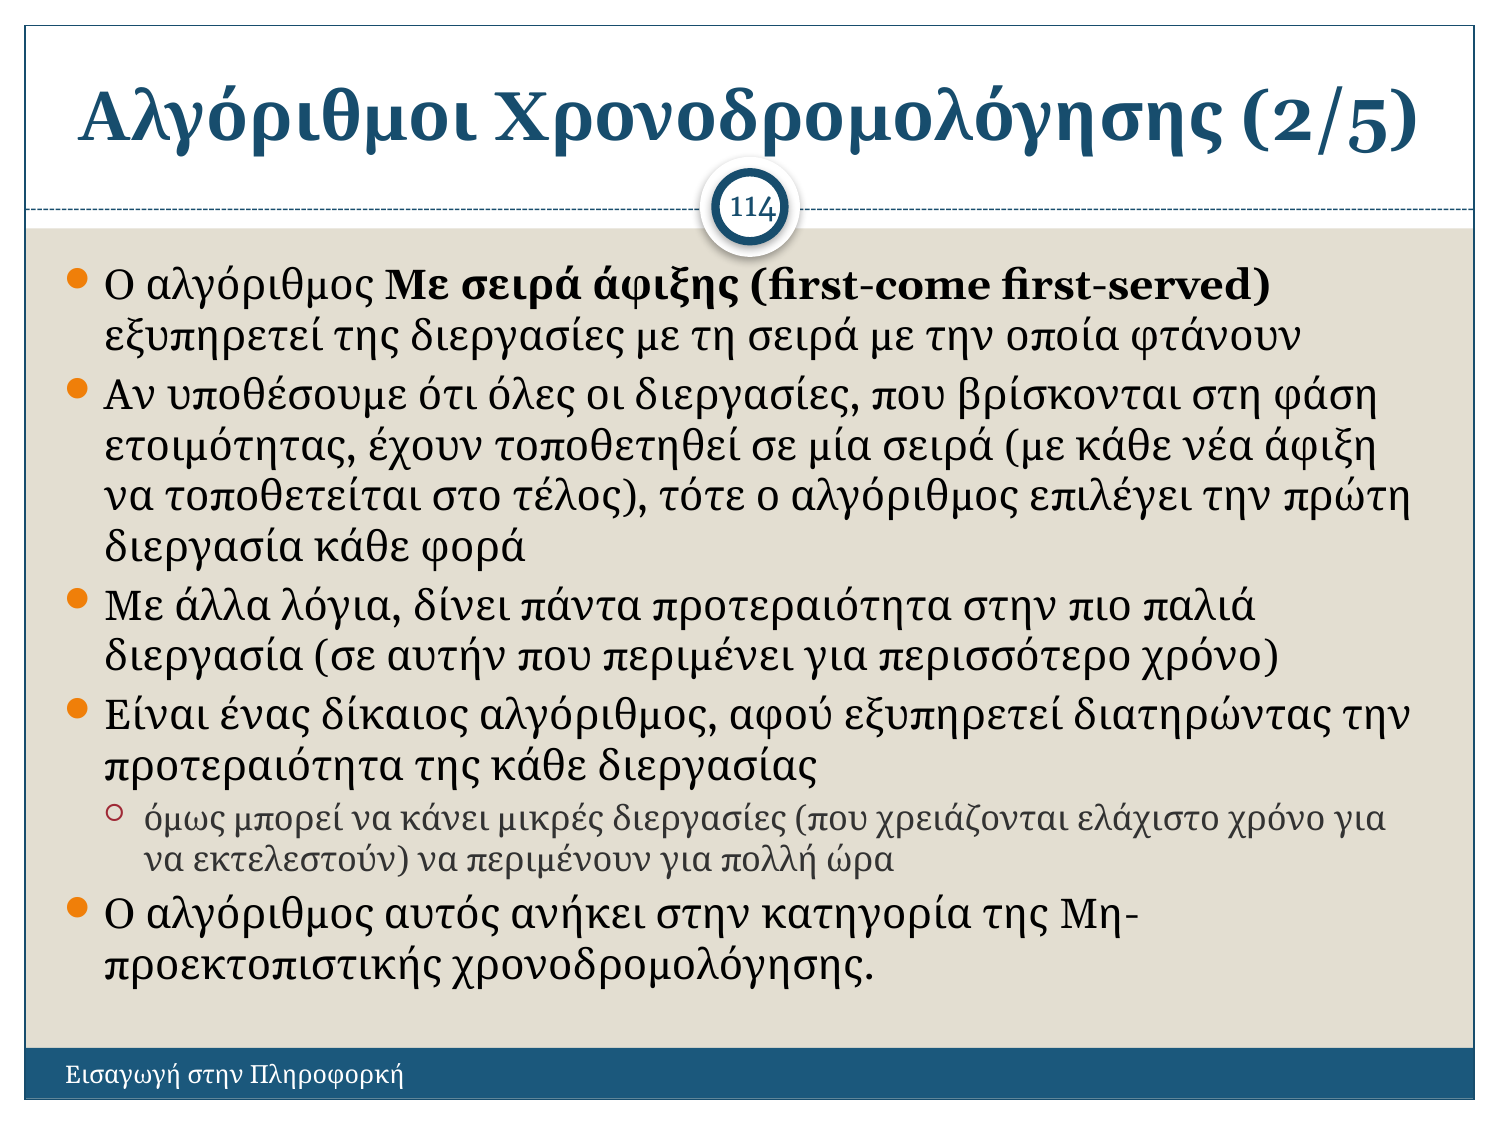

# Αλγόριθμοι Χρονοδρομολόγησης (2/5)
114
Ο αλγόριθμος Με σειρά άφιξης (first-come first-served) εξυπηρετεί της διεργασίες με τη σειρά με την οποία φτάνουν
Αν υποθέσουμε ότι όλες οι διεργασίες, που βρίσκονται στη φάση ετοιμότητας, έχουν τοποθετηθεί σε μία σειρά (με κάθε νέα άφιξη να τοποθετείται στο τέλος), τότε ο αλγόριθμος επιλέγει την πρώτη διεργασία κάθε φορά
Με άλλα λόγια, δίνει πάντα προτεραιότητα στην πιο παλιά διεργασία (σε αυτήν που περιμένει για περισσότερο χρόνο)
Είναι ένας δίκαιος αλγόριθμος, αφού εξυπηρετεί διατηρώντας την προτεραιότητα της κάθε διεργασίας
όμως μπορεί να κάνει μικρές διεργασίες (που χρειάζονται ελάχιστο χρόνο για να εκτελεστούν) να περιμένουν για πολλή ώρα
Ο αλγόριθμος αυτός ανήκει στην κατηγορία της Μη-προεκτοπιστικής χρονοδρομολόγησης.

Εισαγωγή στην Πληροφορκή